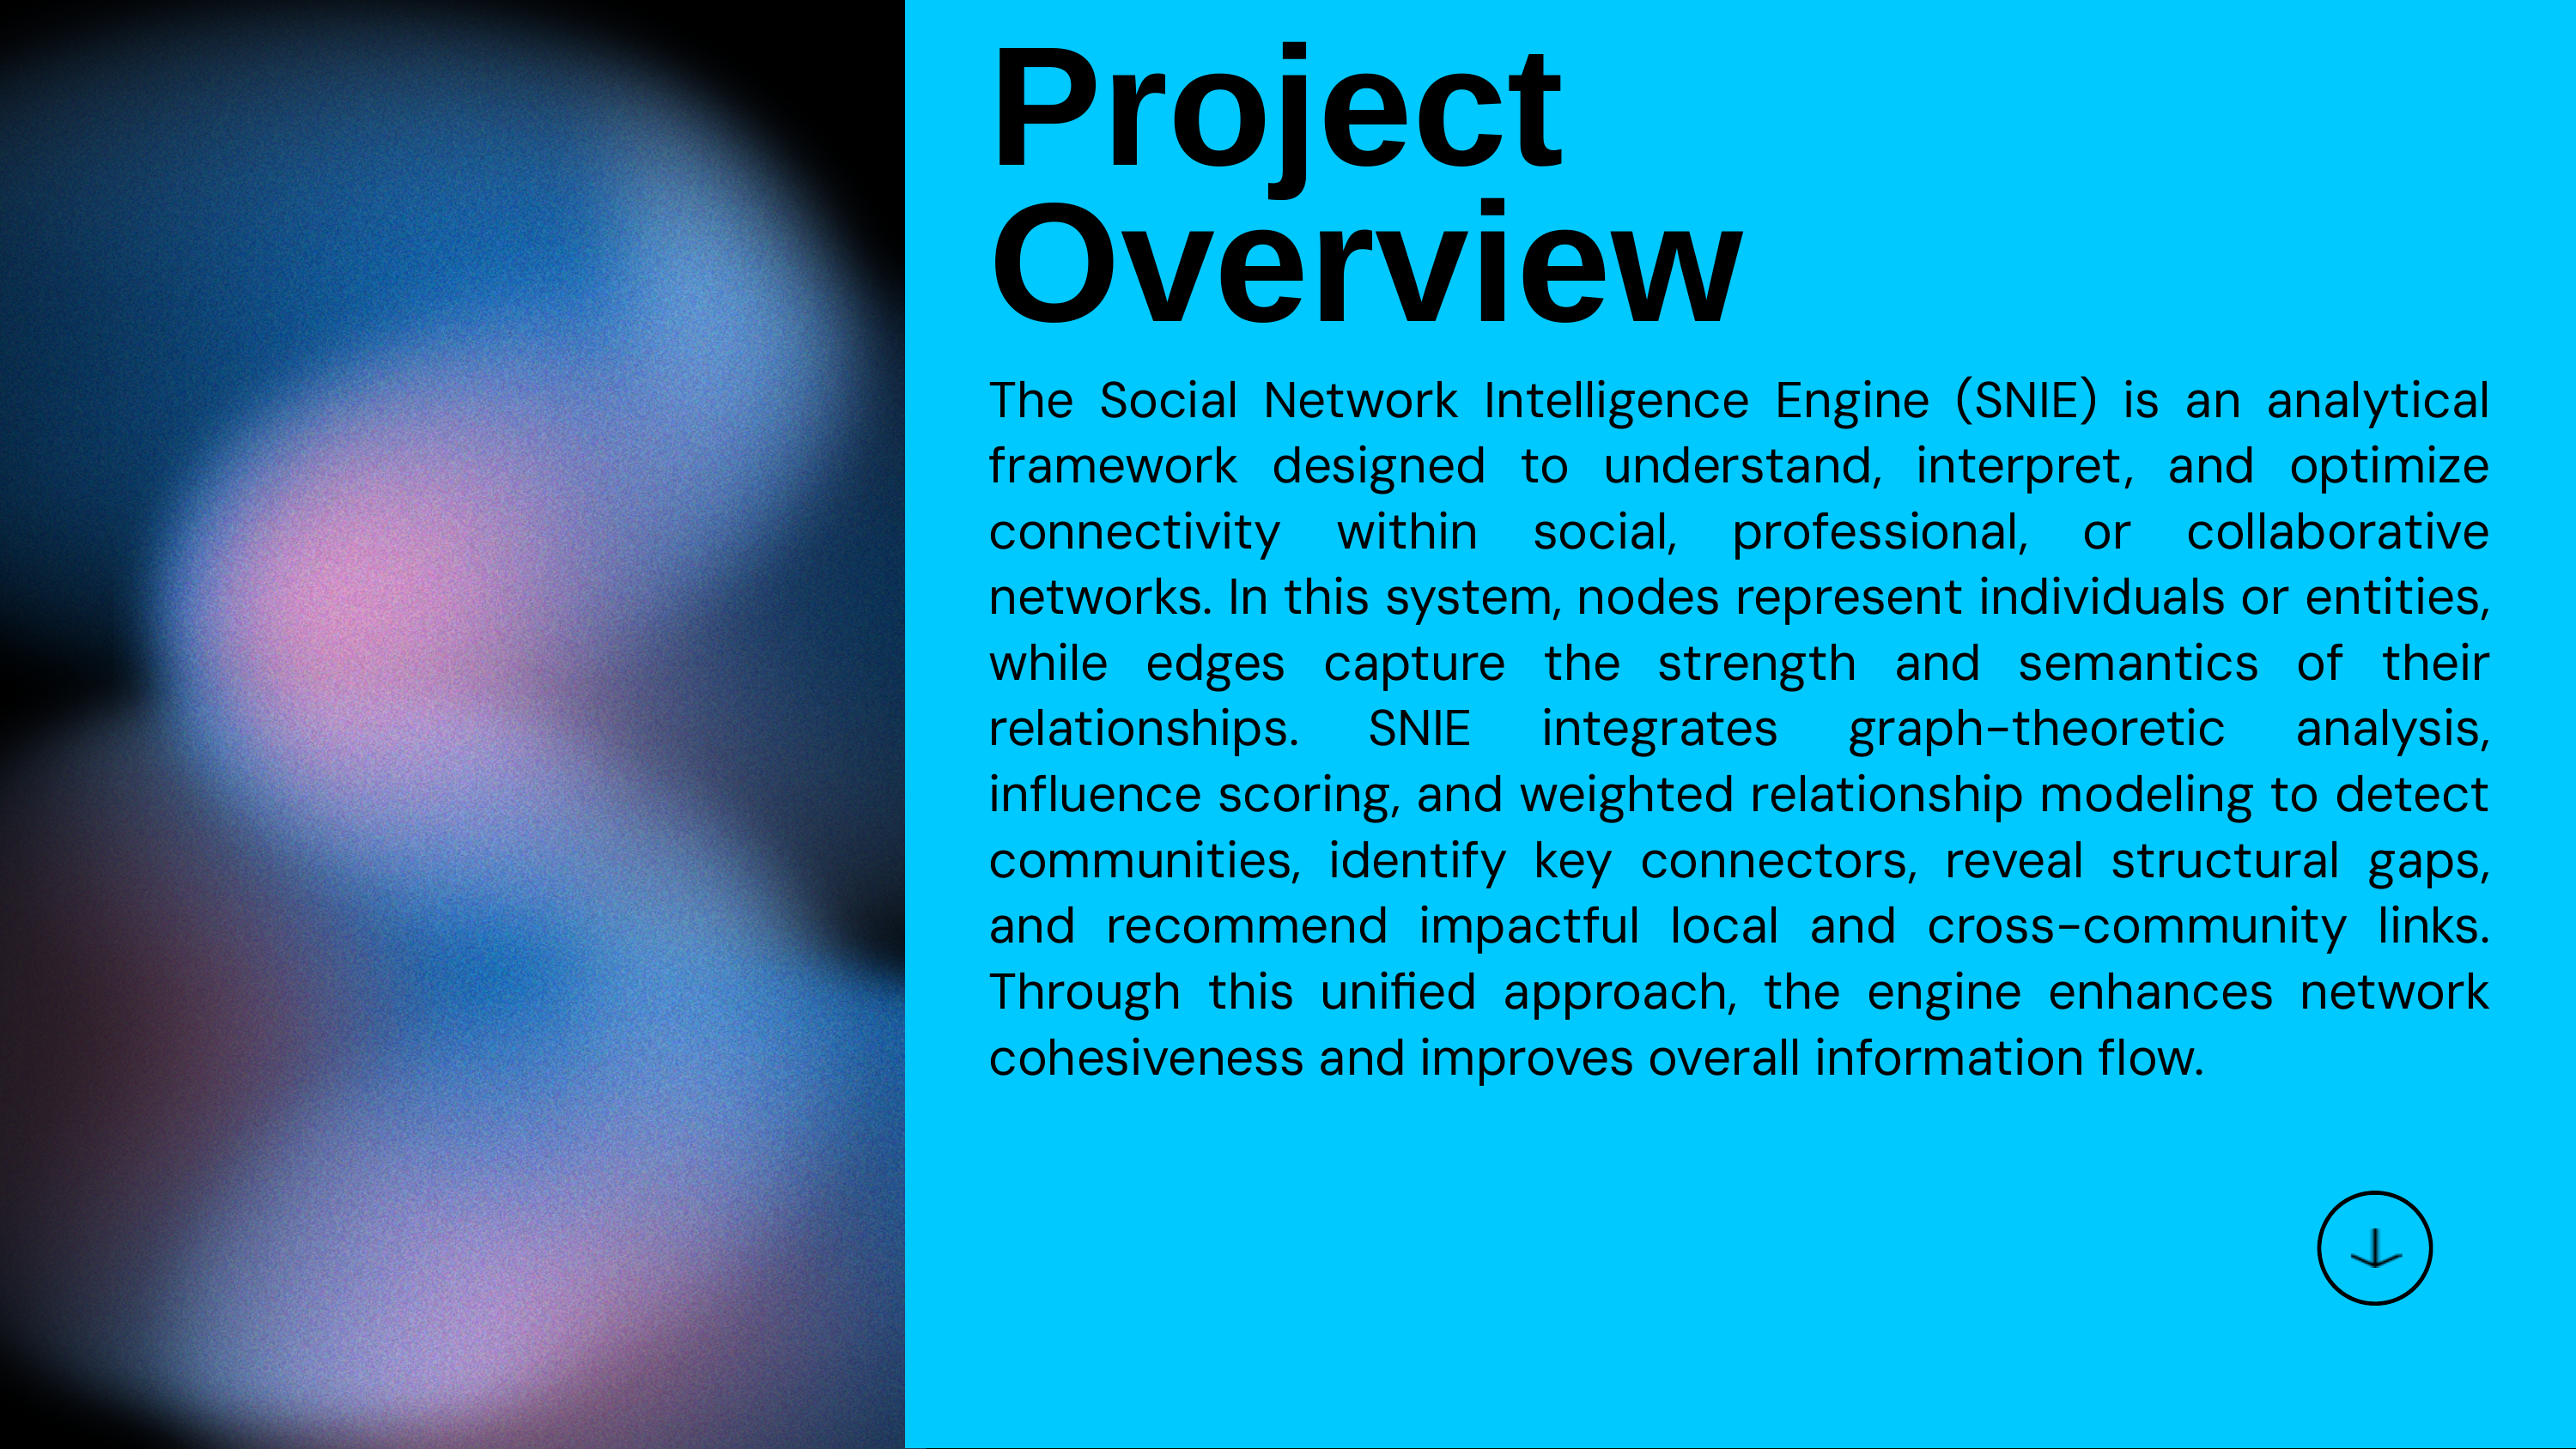

Project Overview
The Social Network Intelligence Engine (SNIE) is an analytical framework designed to understand, interpret, and optimize connectivity within social, professional, or collaborative networks. In this system, nodes represent individuals or entities, while edges capture the strength and semantics of their relationships. SNIE integrates graph-theoretic analysis, influence scoring, and weighted relationship modeling to detect communities, identify key connectors, reveal structural gaps, and recommend impactful local and cross-community links. Through this unified approach, the engine enhances network cohesiveness and improves overall information flow.